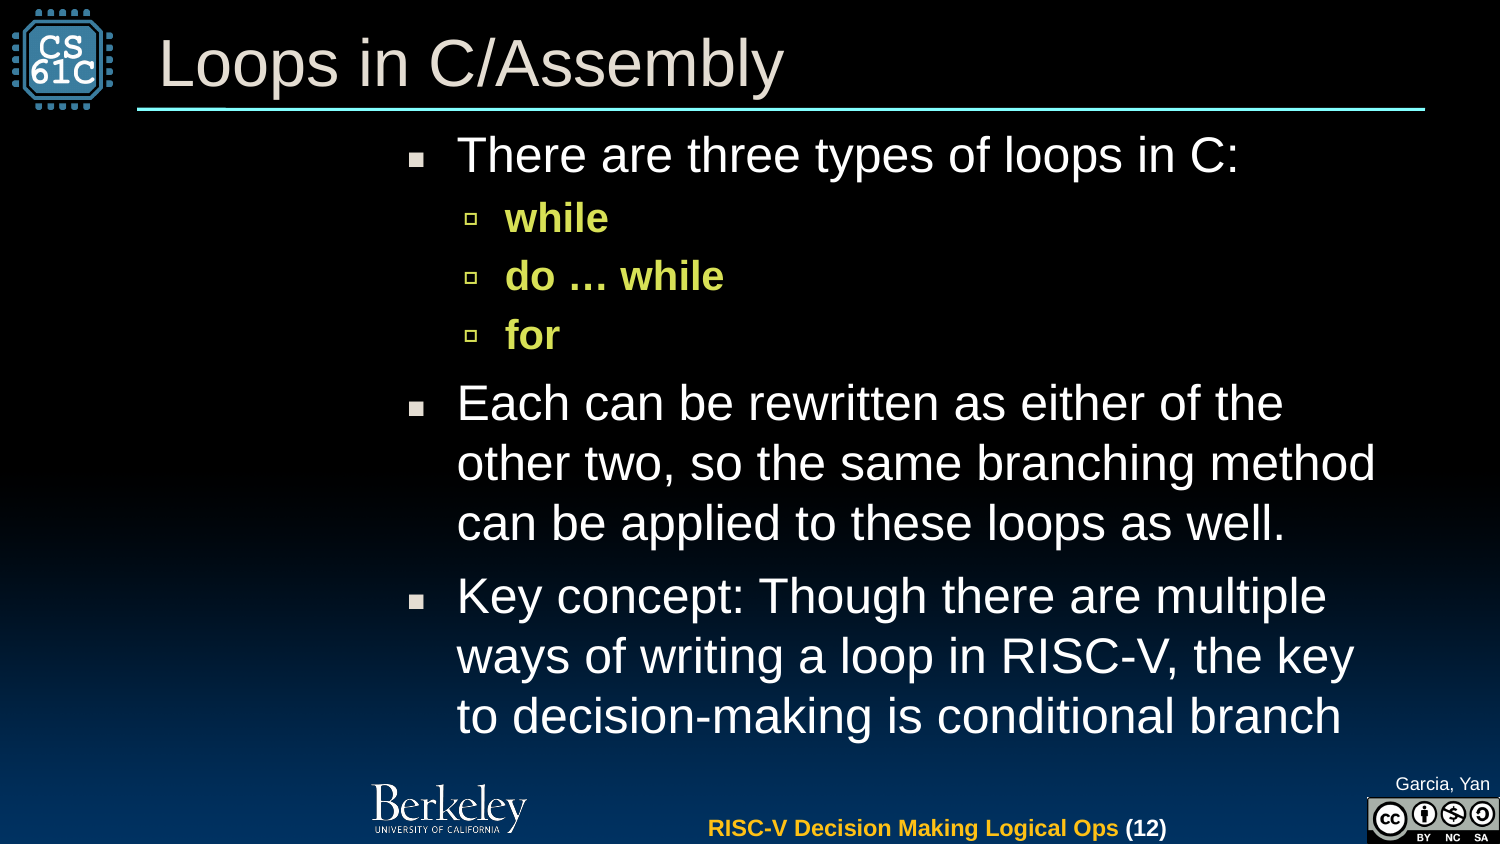

# Loops in C/Assembly
There are three types of loops in C:
while
do … while
for
Each can be rewritten as either of the other two, so the same branching method can be applied to these loops as well.
Key concept: Though there are multiple ways of writing a loop in RISC-V, the key to decision-making is conditional branch